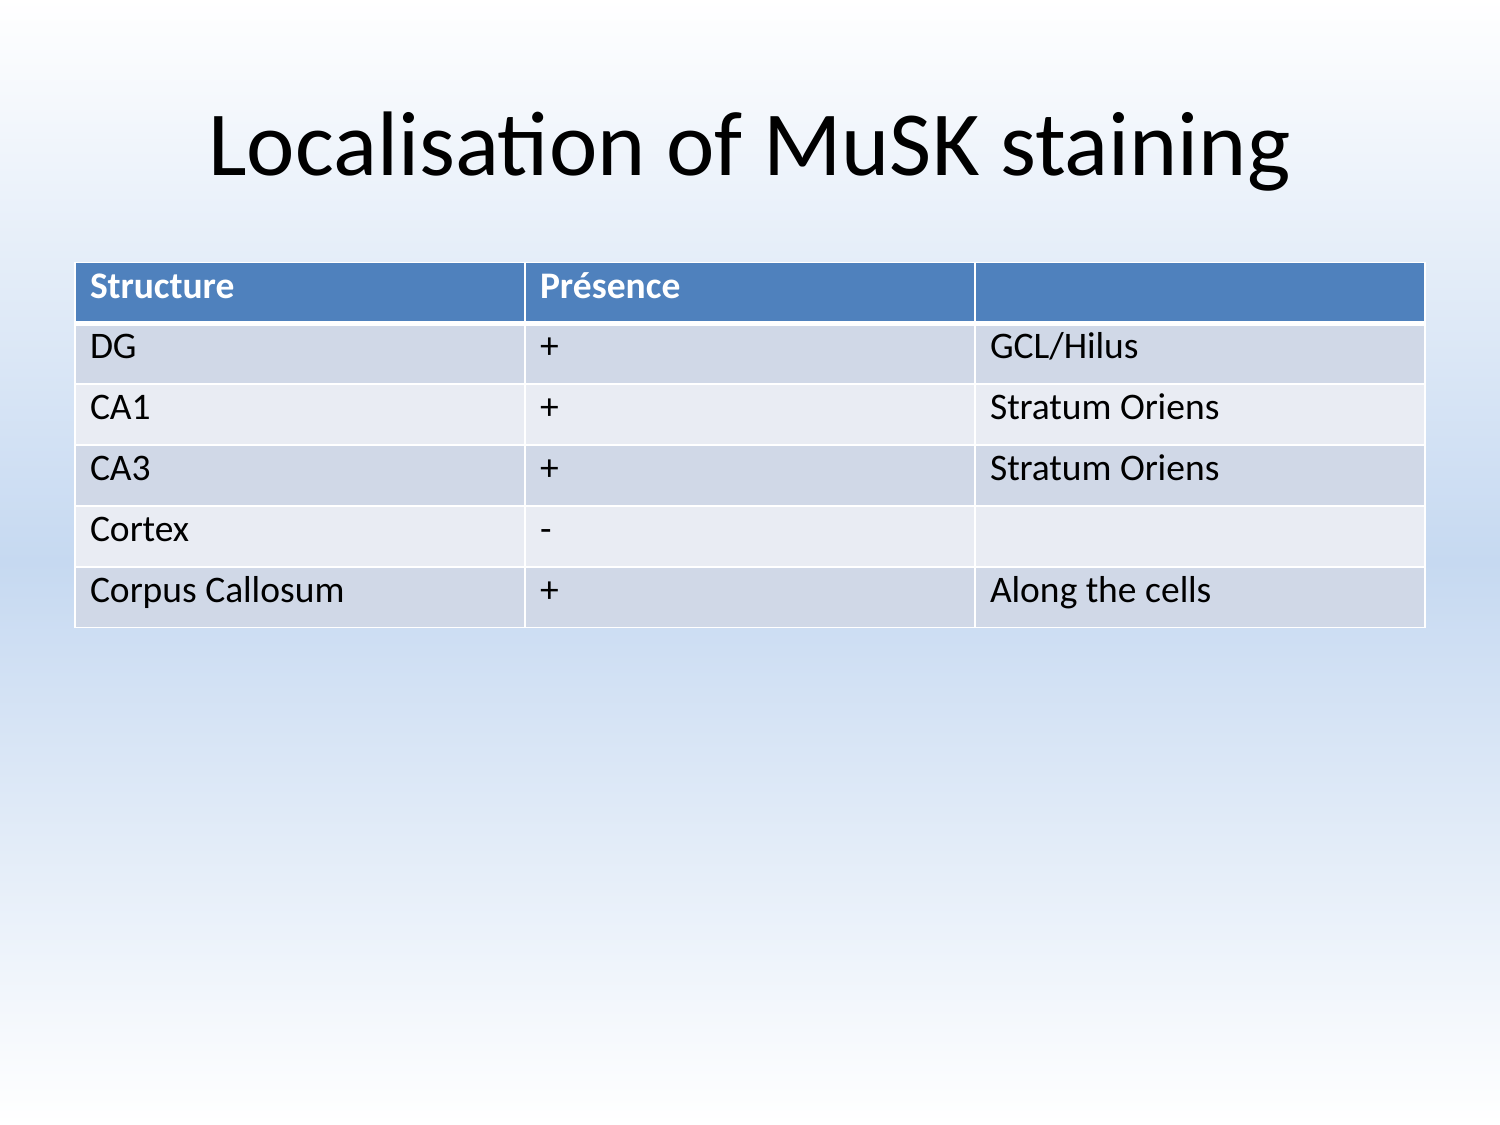

# Localisation of MuSK staining
| Structure | Présence |  |
| --- | --- | --- |
| DG | + | GCL/Hilus |
| CA1 | + | Stratum Oriens |
| CA3 | + | Stratum Oriens |
| Cortex | - |  |
| Corpus Callosum | + | Along the cells |